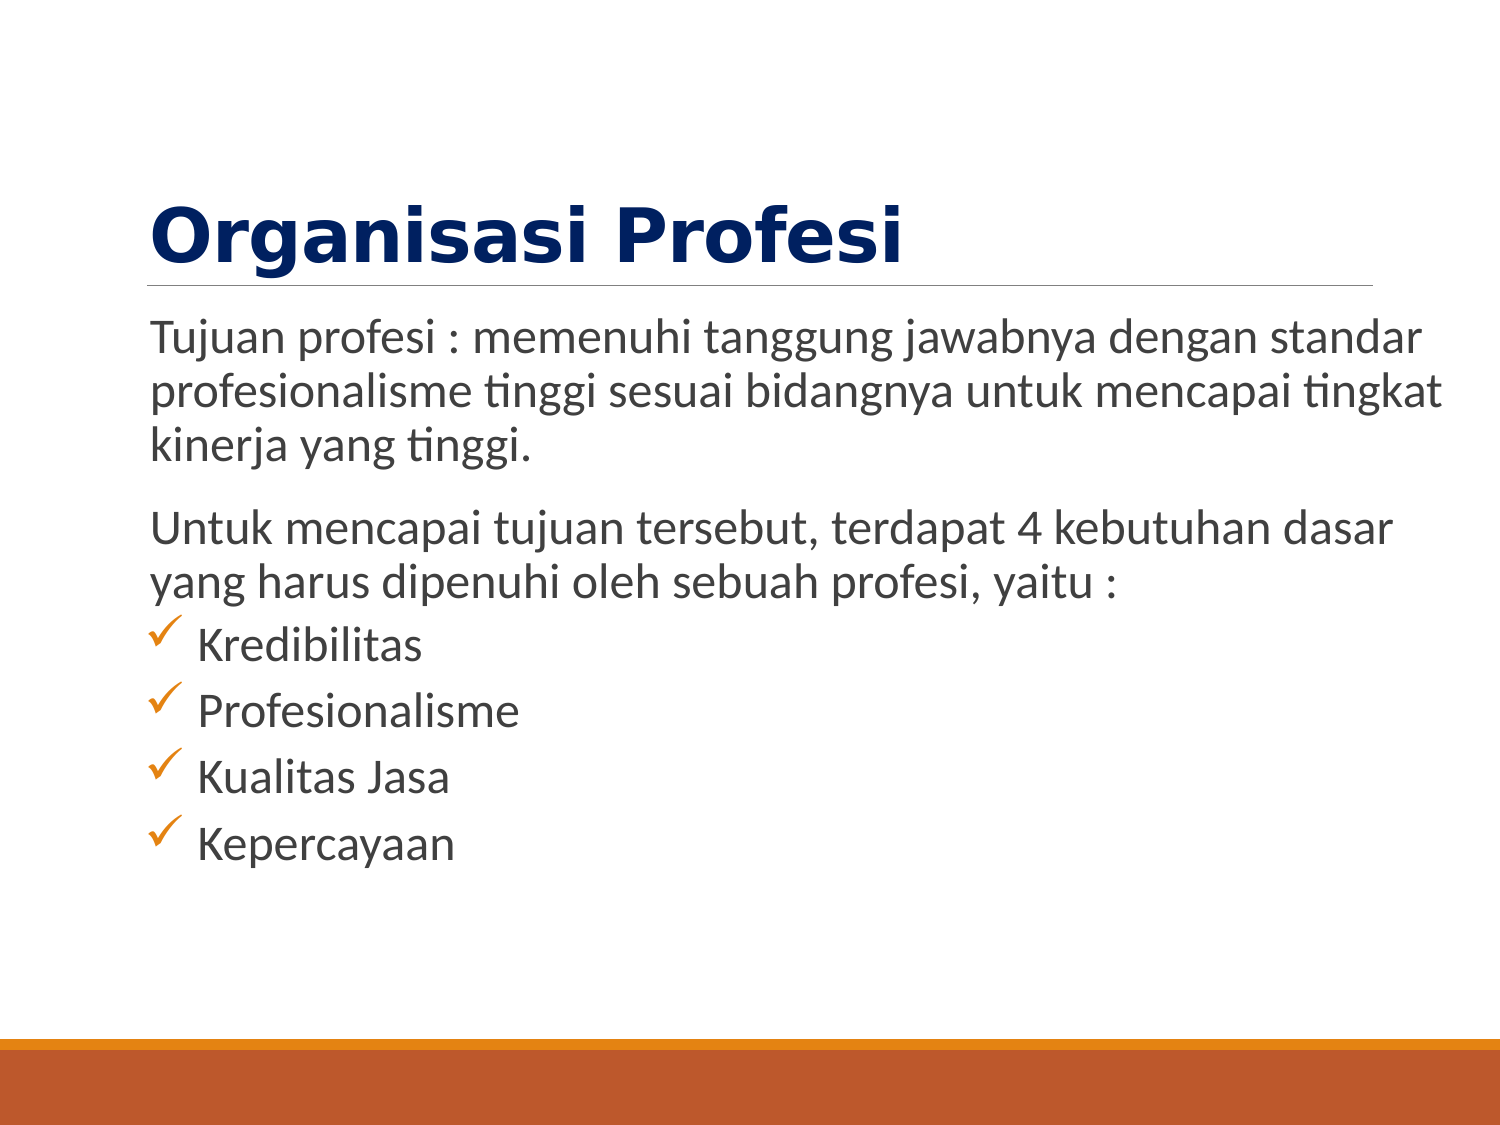

# Organisasi Profesi
Tujuan profesi : memenuhi tanggung jawabnya dengan standar profesionalisme tinggi sesuai bidangnya untuk mencapai tingkat kinerja yang tinggi.
Untuk mencapai tujuan tersebut, terdapat 4 kebutuhan dasar yang harus dipenuhi oleh sebuah profesi, yaitu :
Kredibilitas
Profesionalisme
Kualitas Jasa
Kepercayaan